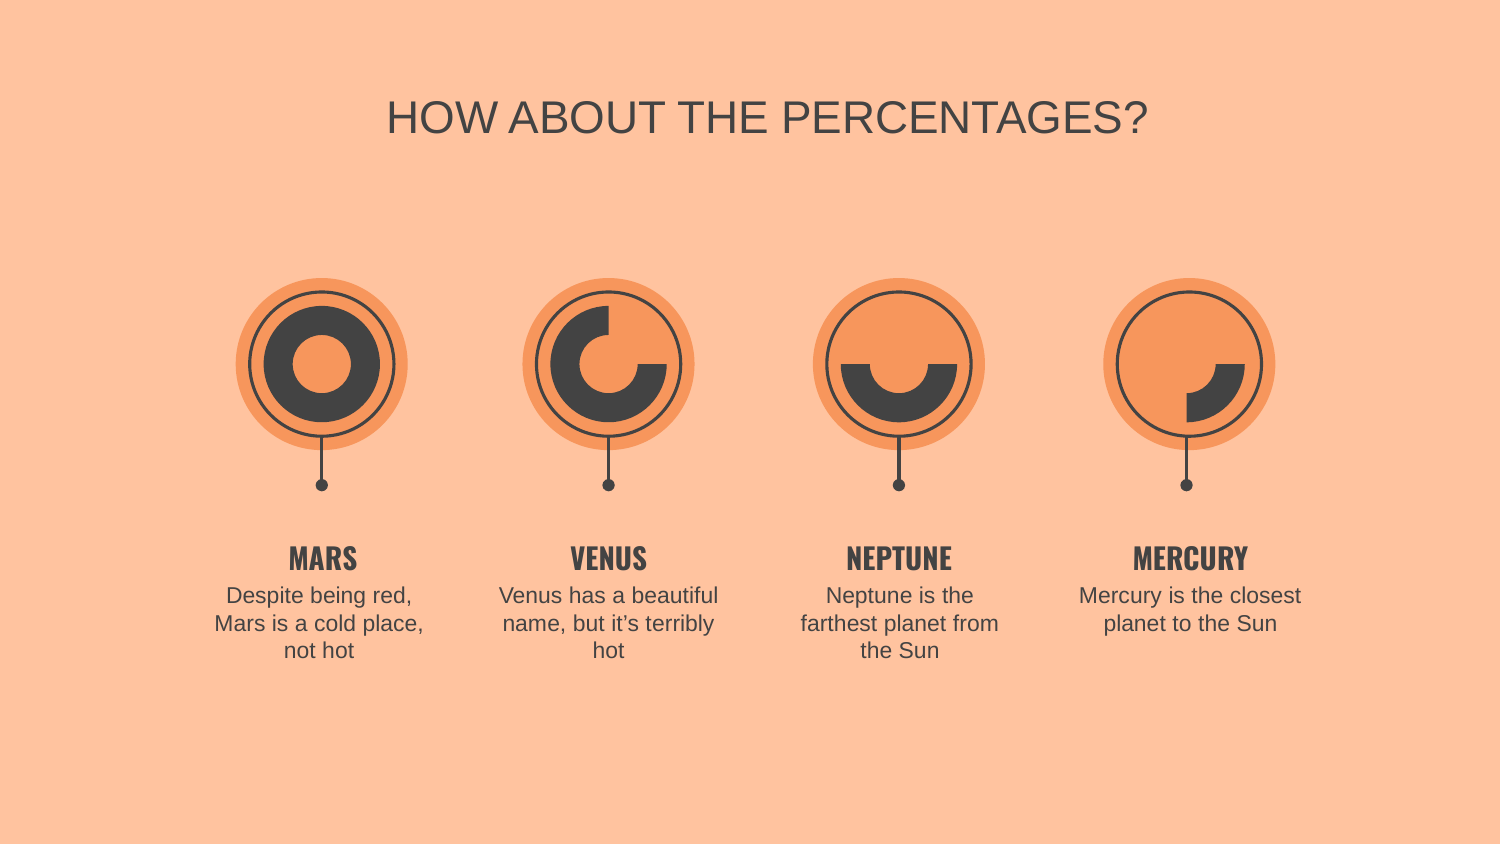

# HOW ABOUT THE PERCENTAGES?

MARS
VENUS
NEPTUNE
MERCURY
Despite being red, Mars is a cold place, not hot
Venus has a beautiful name, but it’s terribly hot
Neptune is the farthest planet from the Sun

Mercury is the closest planet to the Sun